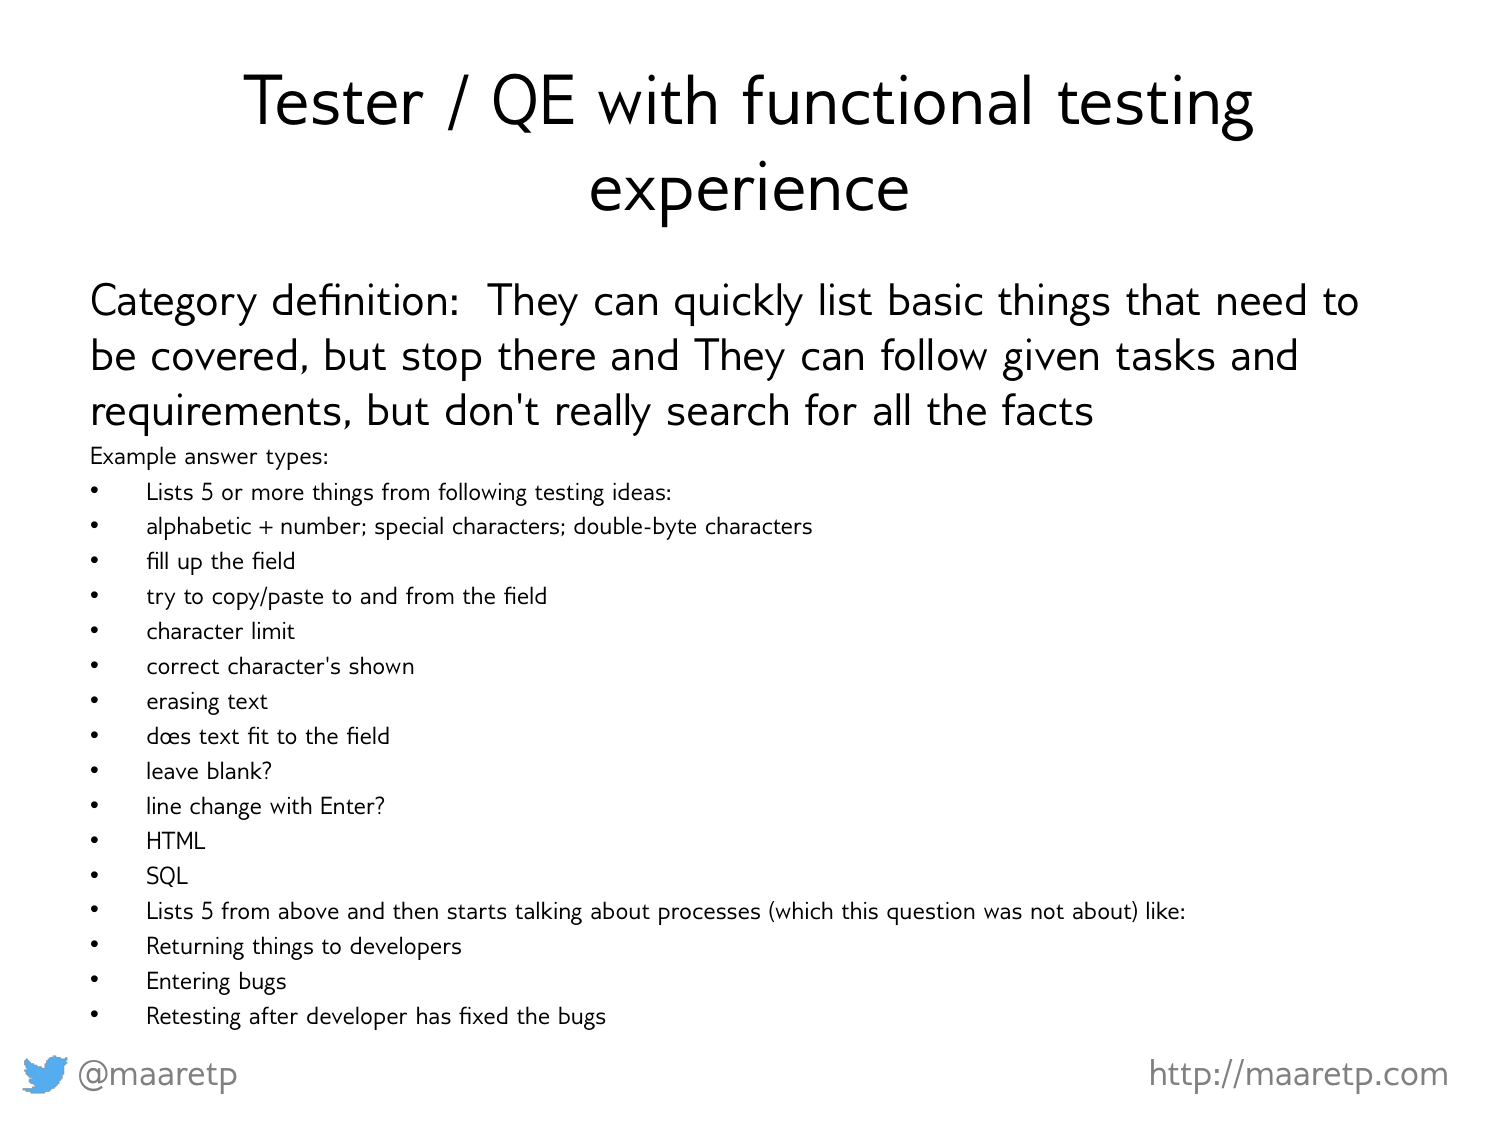

# Tester / QE with functional testing experience
Category definition:  They can quickly list basic things that need to be covered, but stop there and They can follow given tasks and requirements, but don't really search for all the facts
Example answer types:
Lists 5 or more things from following testing ideas:
alphabetic + number; special characters; double-byte characters
fill up the field
try to copy/paste to and from the field
character limit
correct character's shown
erasing text
does text fit to the field
leave blank?
line change with Enter?
HTML
SQL
Lists 5 from above and then starts talking about processes (which this question was not about) like:
Returning things to developers
Entering bugs
Retesting after developer has fixed the bugs